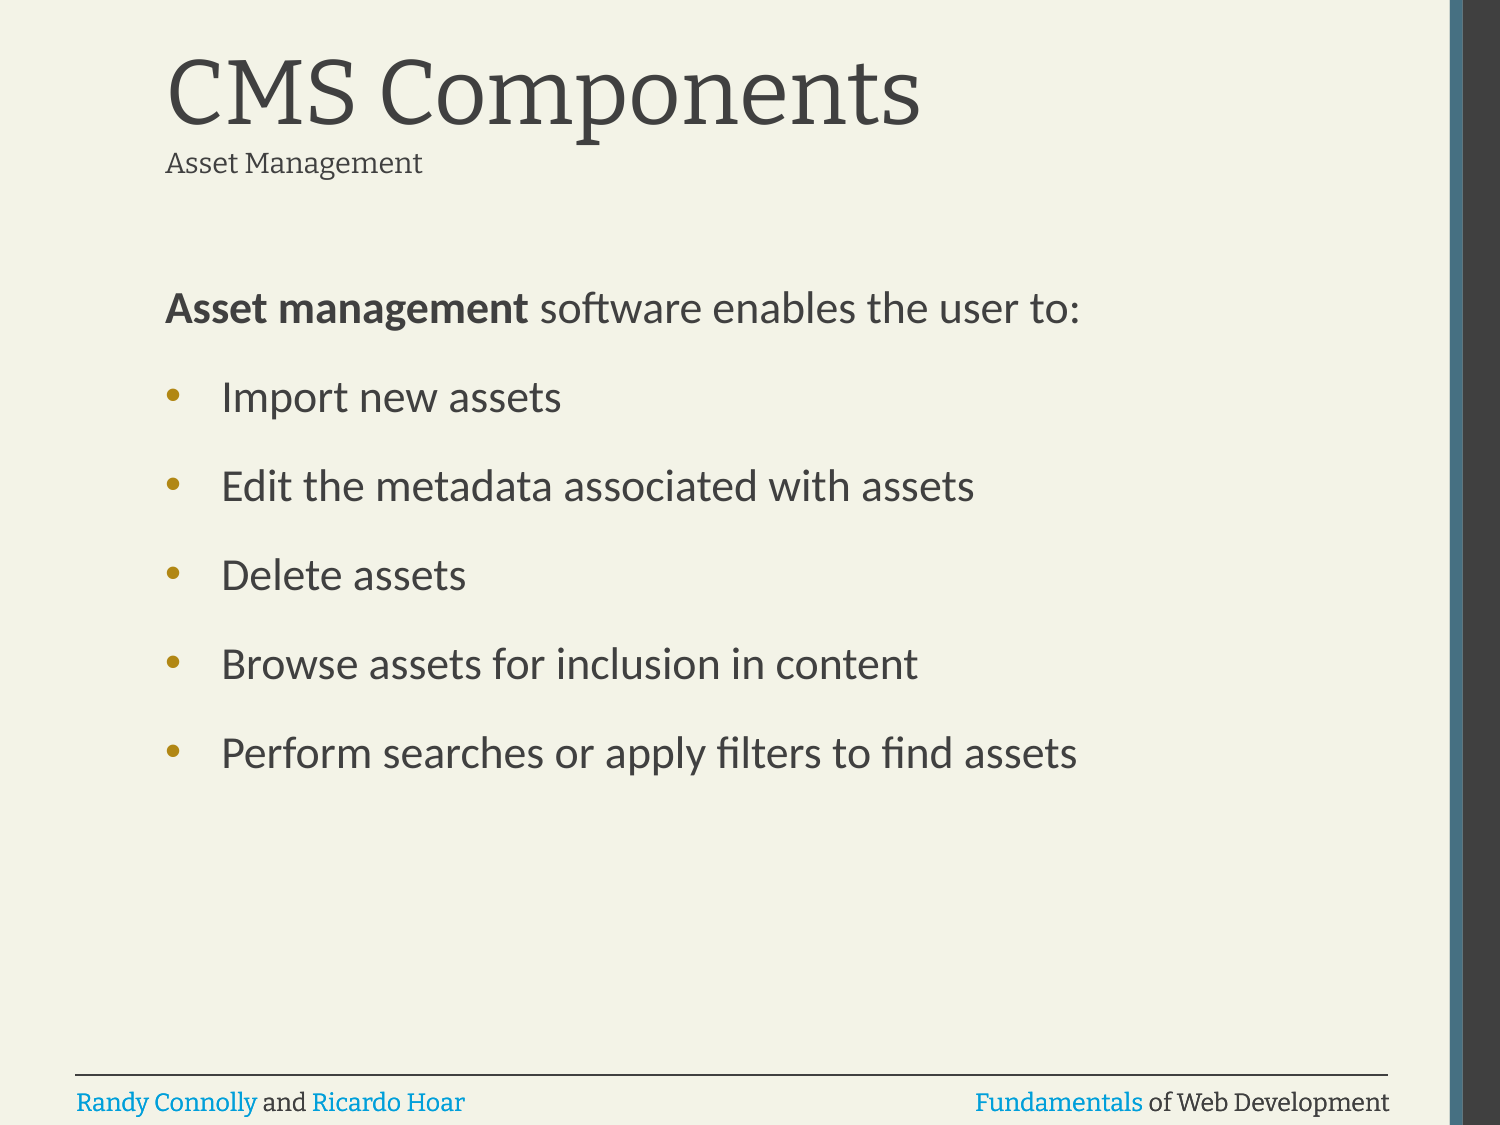

# CMS Components
Asset Management
Asset management software enables the user to:
Import new assets
Edit the metadata associated with assets
Delete assets
Browse assets for inclusion in content
Perform searches or apply filters to find assets